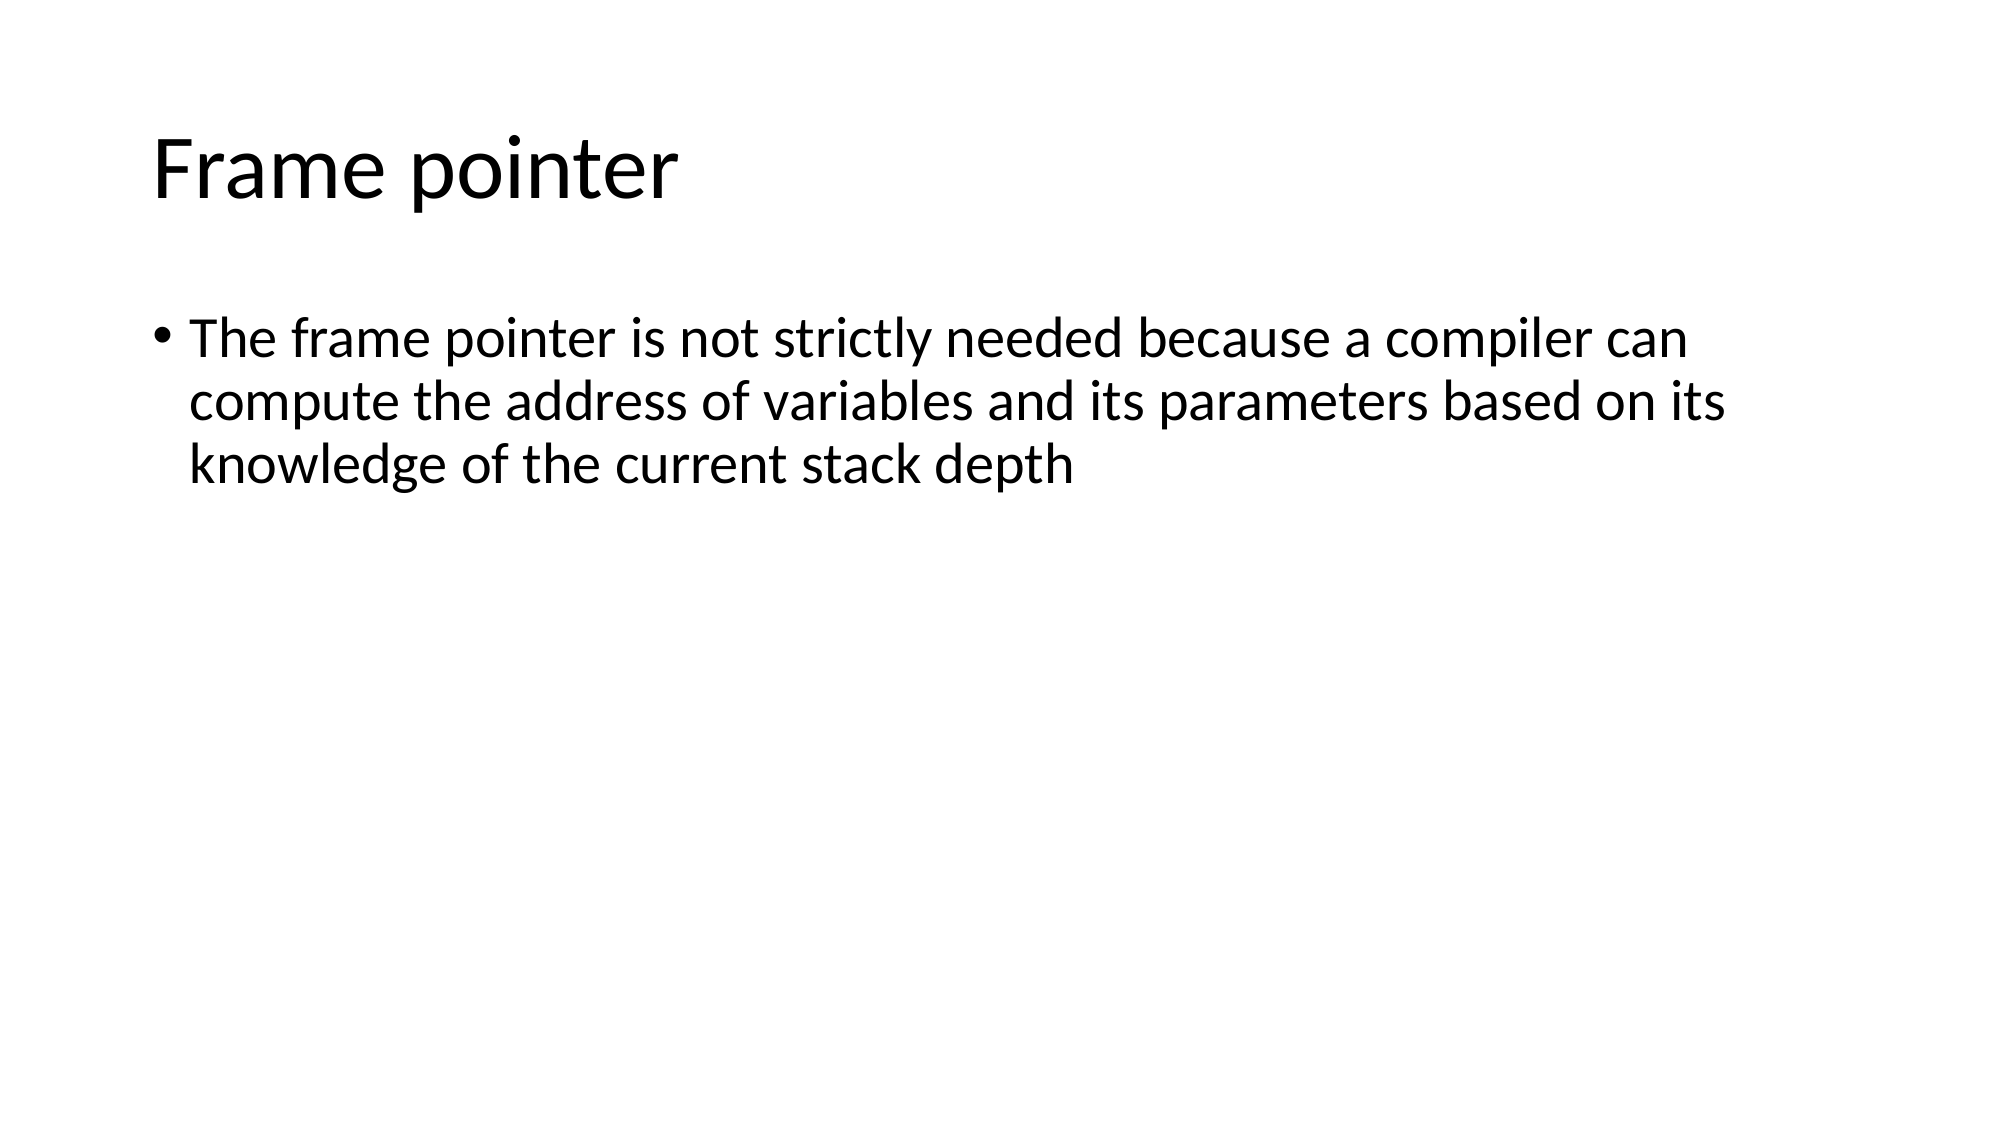

# Frame pointer
The frame pointer is not strictly needed because a compiler can compute the address of variables and its parameters based on its knowledge of the current stack depth